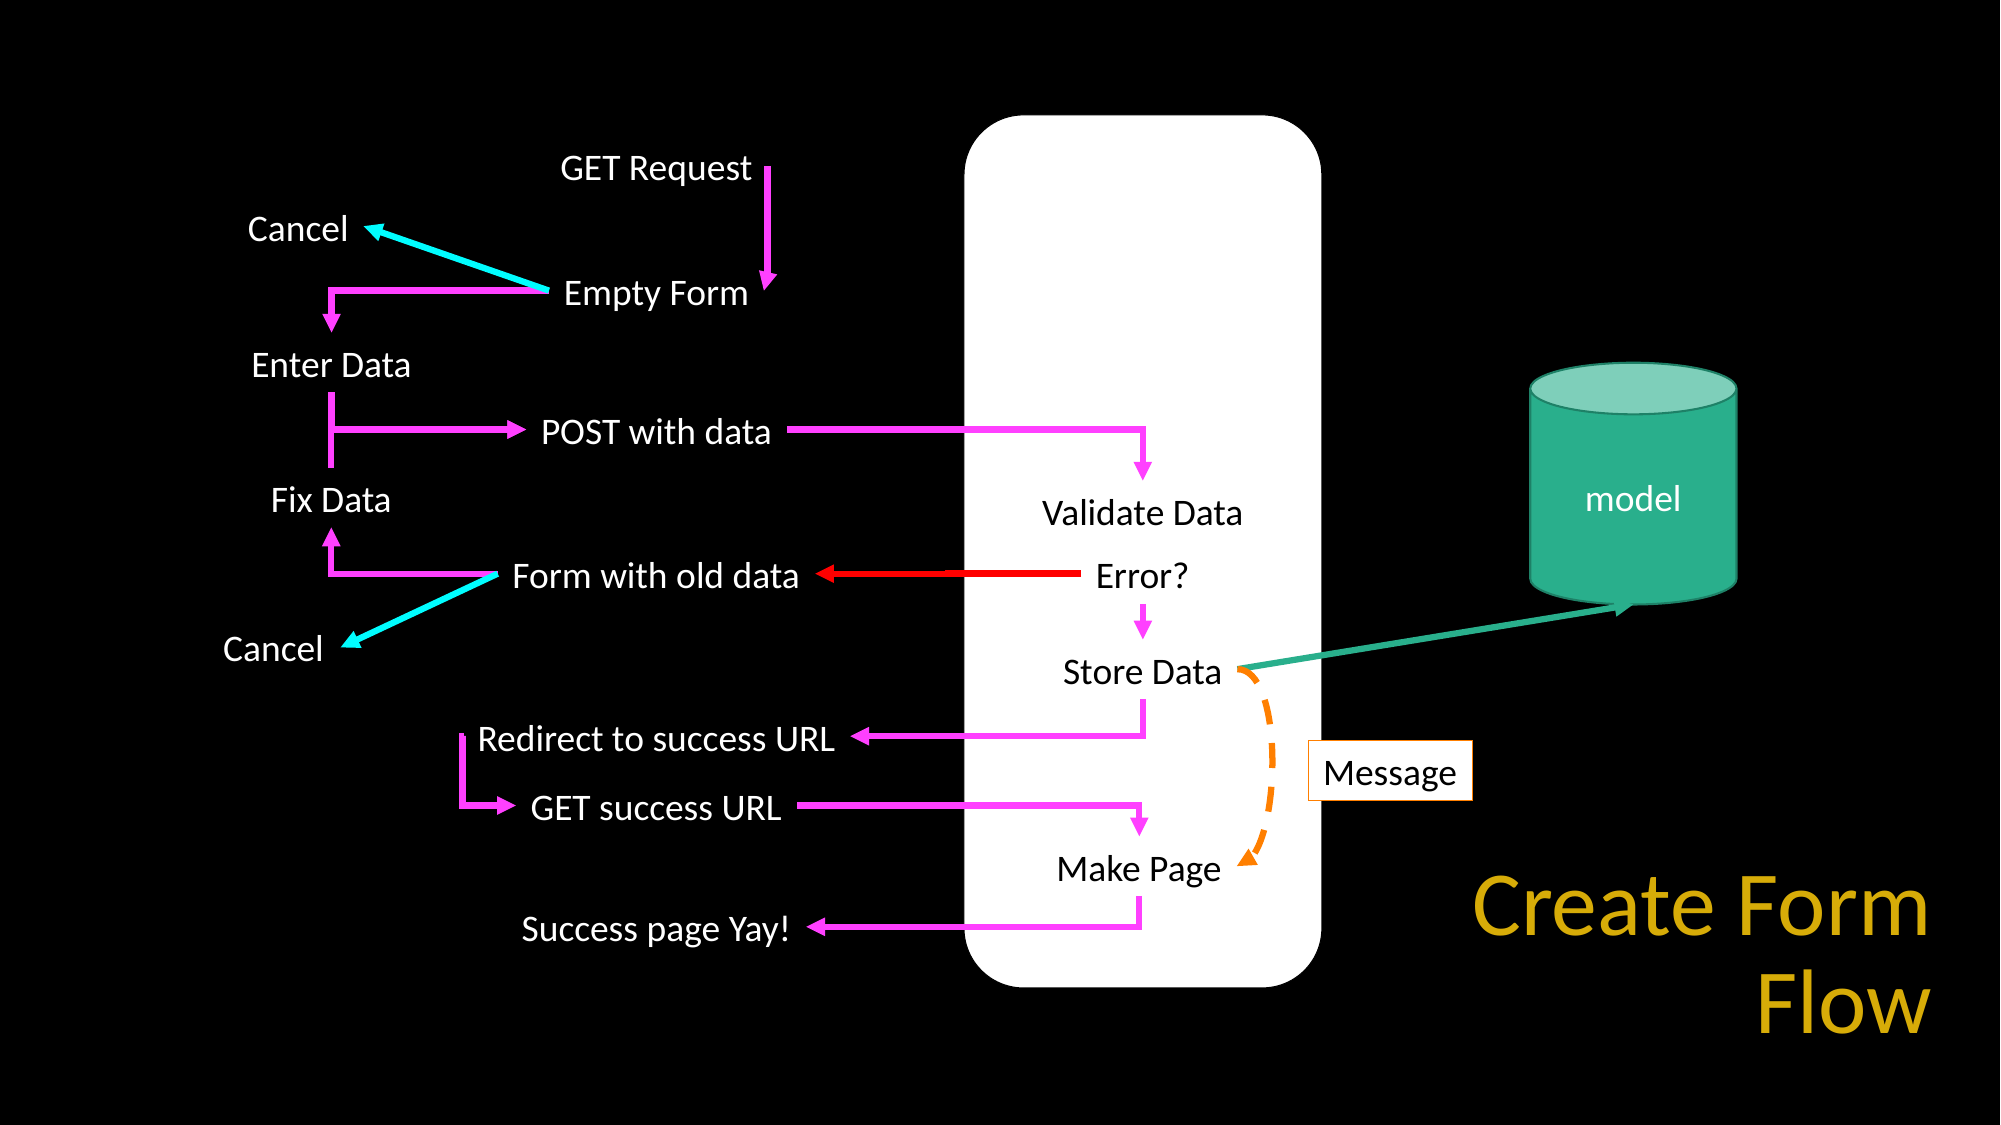

GET Request
Cancel
Empty Form
Enter Data
model
POST with data
Fix Data
Validate Data
Error?
Form with old data
Cancel
Store Data
Redirect to success URL
Message
GET success URL
Make Page
# Create Form Flow
Success page Yay!